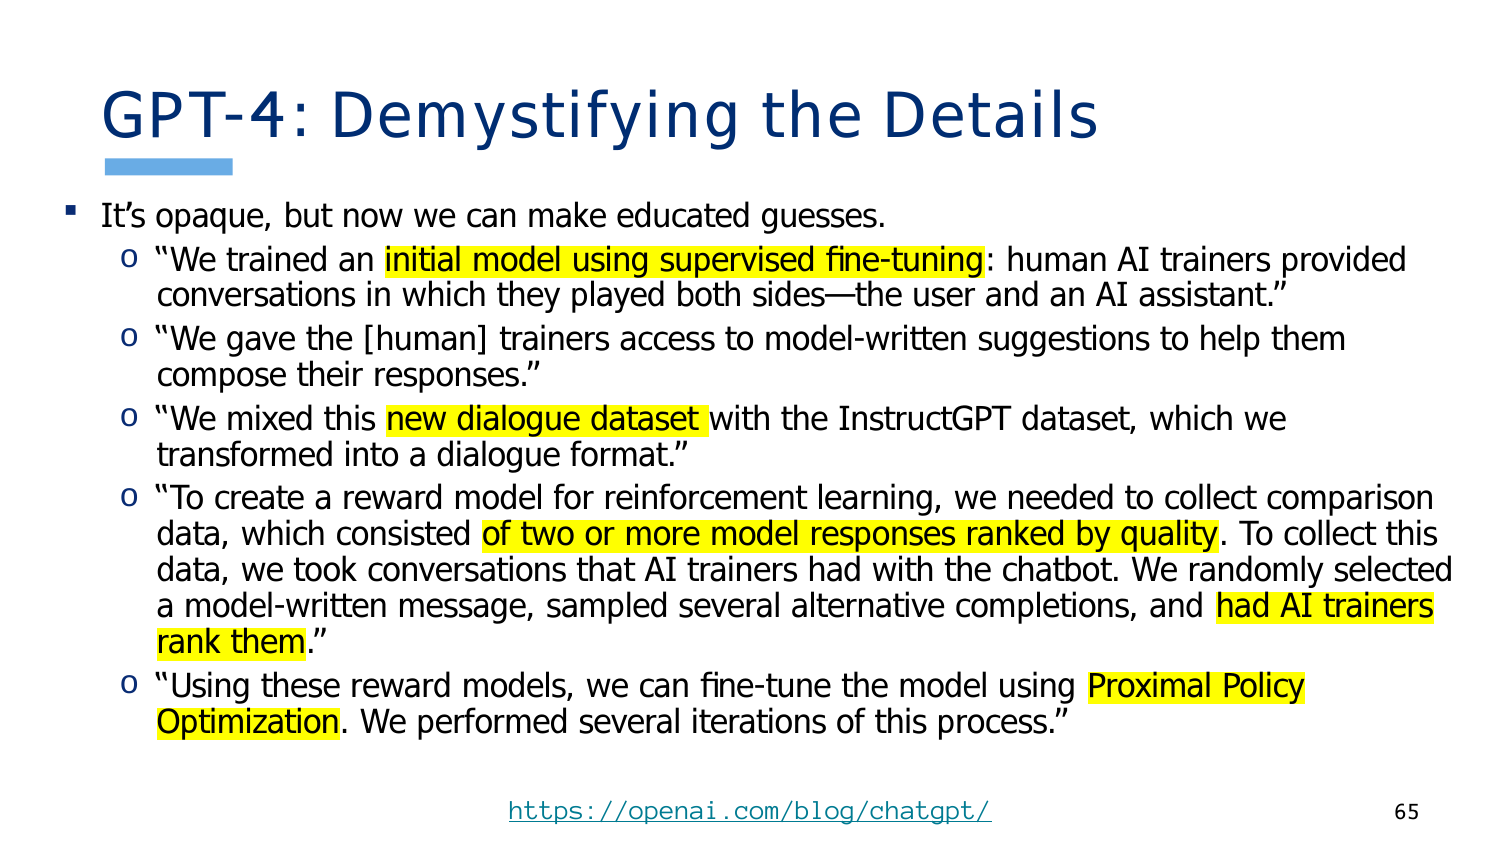

# GPT-4: Demystifying the Details
It’s opaque, but now we can make educated guesses.
“We trained an initial model using supervised fine-tuning: human AI trainers provided conversations in which they played both sides—the user and an AI assistant.”
“We gave the [human] trainers access to model-written suggestions to help them compose their responses.”
“We mixed this new dialogue dataset with the InstructGPT dataset, which we transformed into a dialogue format.”
“To create a reward model for reinforcement learning, we needed to collect comparison data, which consisted of two or more model responses ranked by quality. To collect this data, we took conversations that AI trainers had with the chatbot. We randomly selected a model-written message, sampled several alternative completions, and had AI trainers rank them.”
“Using these reward models, we can fine-tune the model using Proximal Policy Optimization. We performed several iterations of this process.”

https://openai.com/blog/chatgpt/